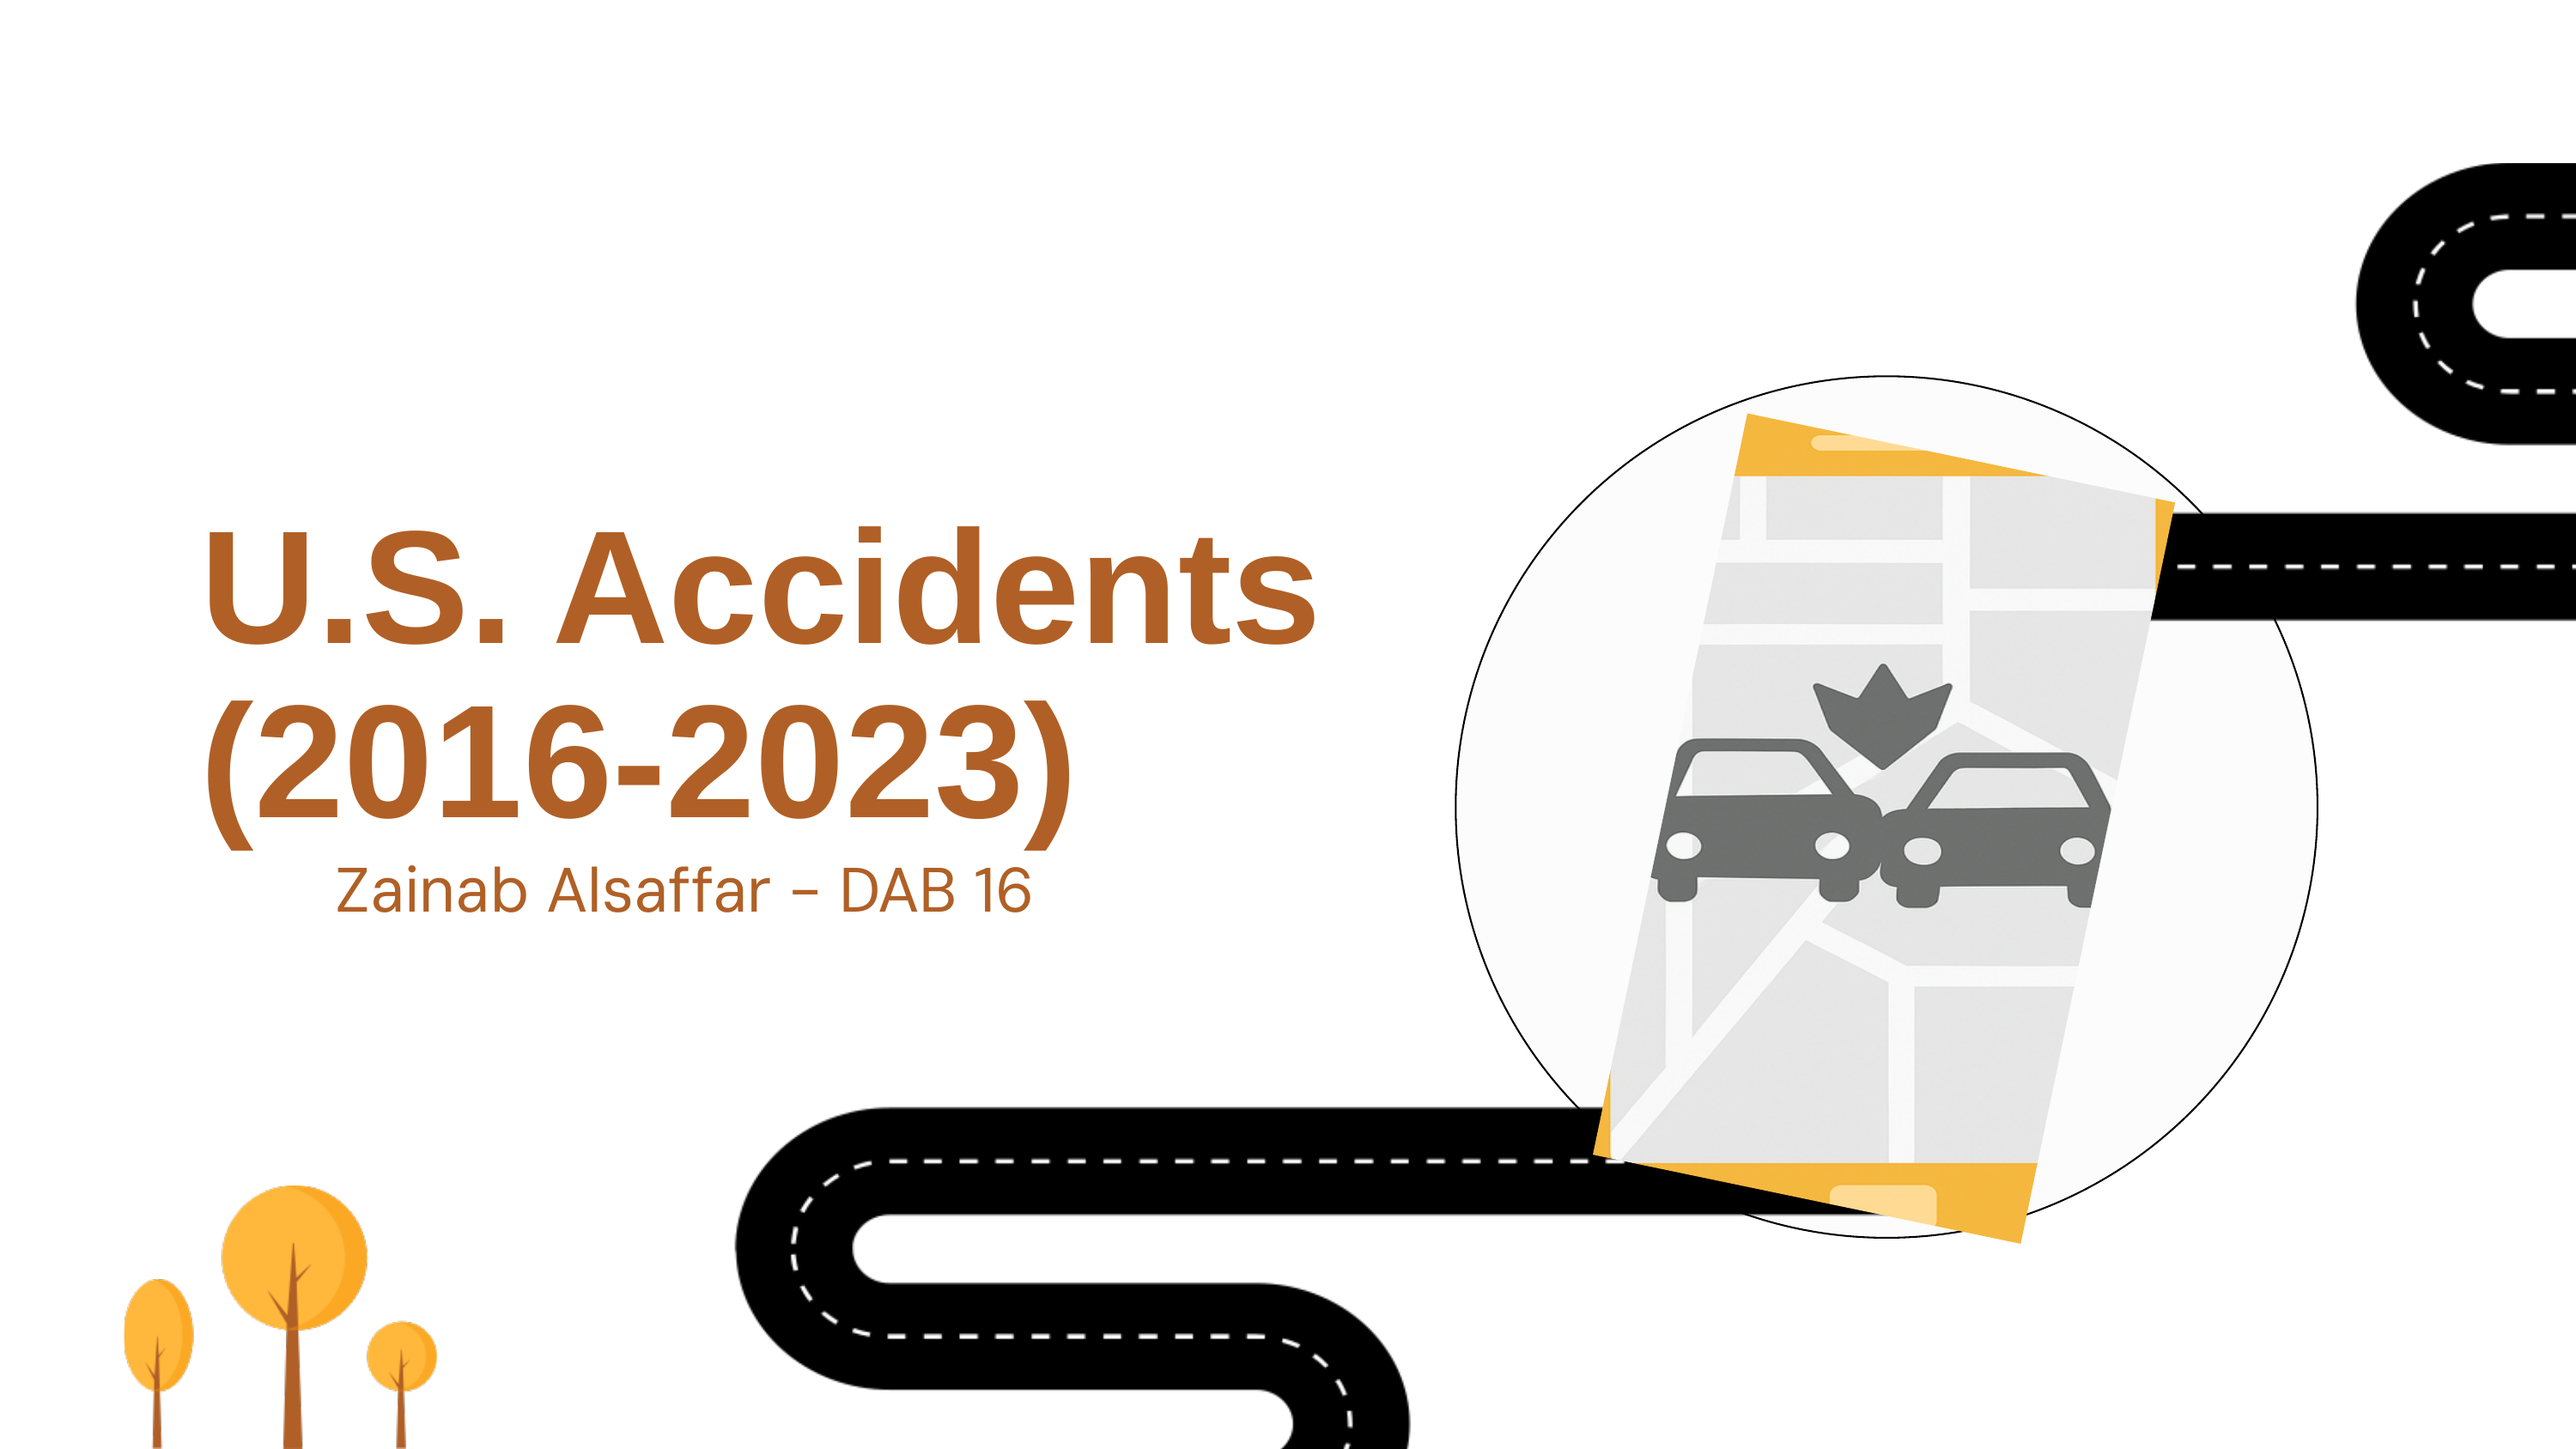

U.S. Accidents
(2016-2023)

Zainab Alsaffar - DAB 16